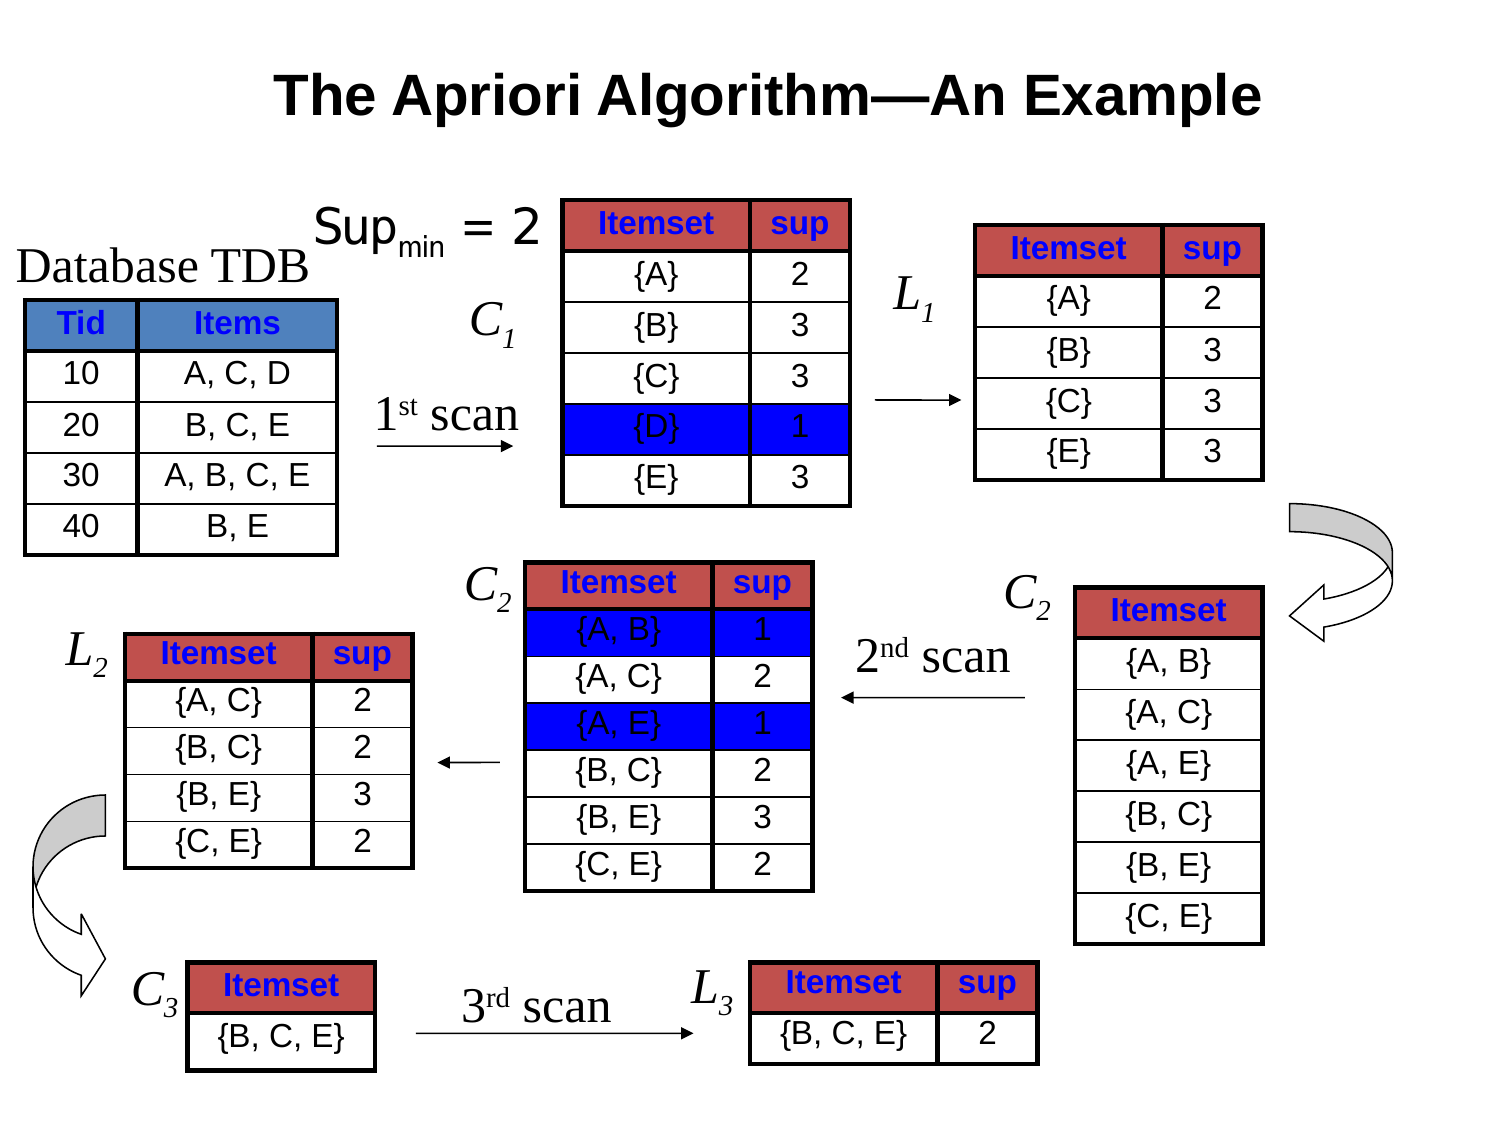

# The Apriori Algorithm—An Example
Supmin = 2
| Itemset | sup |
| --- | --- |
| {A} | 2 |
| {B} | 3 |
| {C} | 3 |
| {D} | 1 |
| {E} | 3 |
Database TDB
| Itemset | sup |
| --- | --- |
| {A} | 2 |
| {B} | 3 |
| {C} | 3 |
| {E} | 3 |
L1
C1
| Tid | Items |
| --- | --- |
| 10 | A, C, D |
| 20 | B, C, E |
| 30 | A, B, C, E |
| 40 | B, E |
1st scan

C2
C2
| Itemset | sup |
| --- | --- |
| {A, B} | 1 |
| {A, C} | 2 |
| {A, E} | 1 |
| {B, C} | 2 |
| {B, E} | 3 |
| {C, E} | 2 |
| Itemset |
| --- |
| {A, B} |
| {A, C} |
| {A, E} |
| {B, C} |
| {B, E} |
| {C, E} |
L2
2nd scan
| Itemset | sup |
| --- | --- |
| {A, C} | 2 |
| {B, C} | 2 |
| {B, E} | 3 |
| {C, E} | 2 |

L3
C3
| Itemset |
| --- |
| {B, C, E} |
| Itemset | sup |
| --- | --- |
| {B, C, E} | 2 |
3rd scan